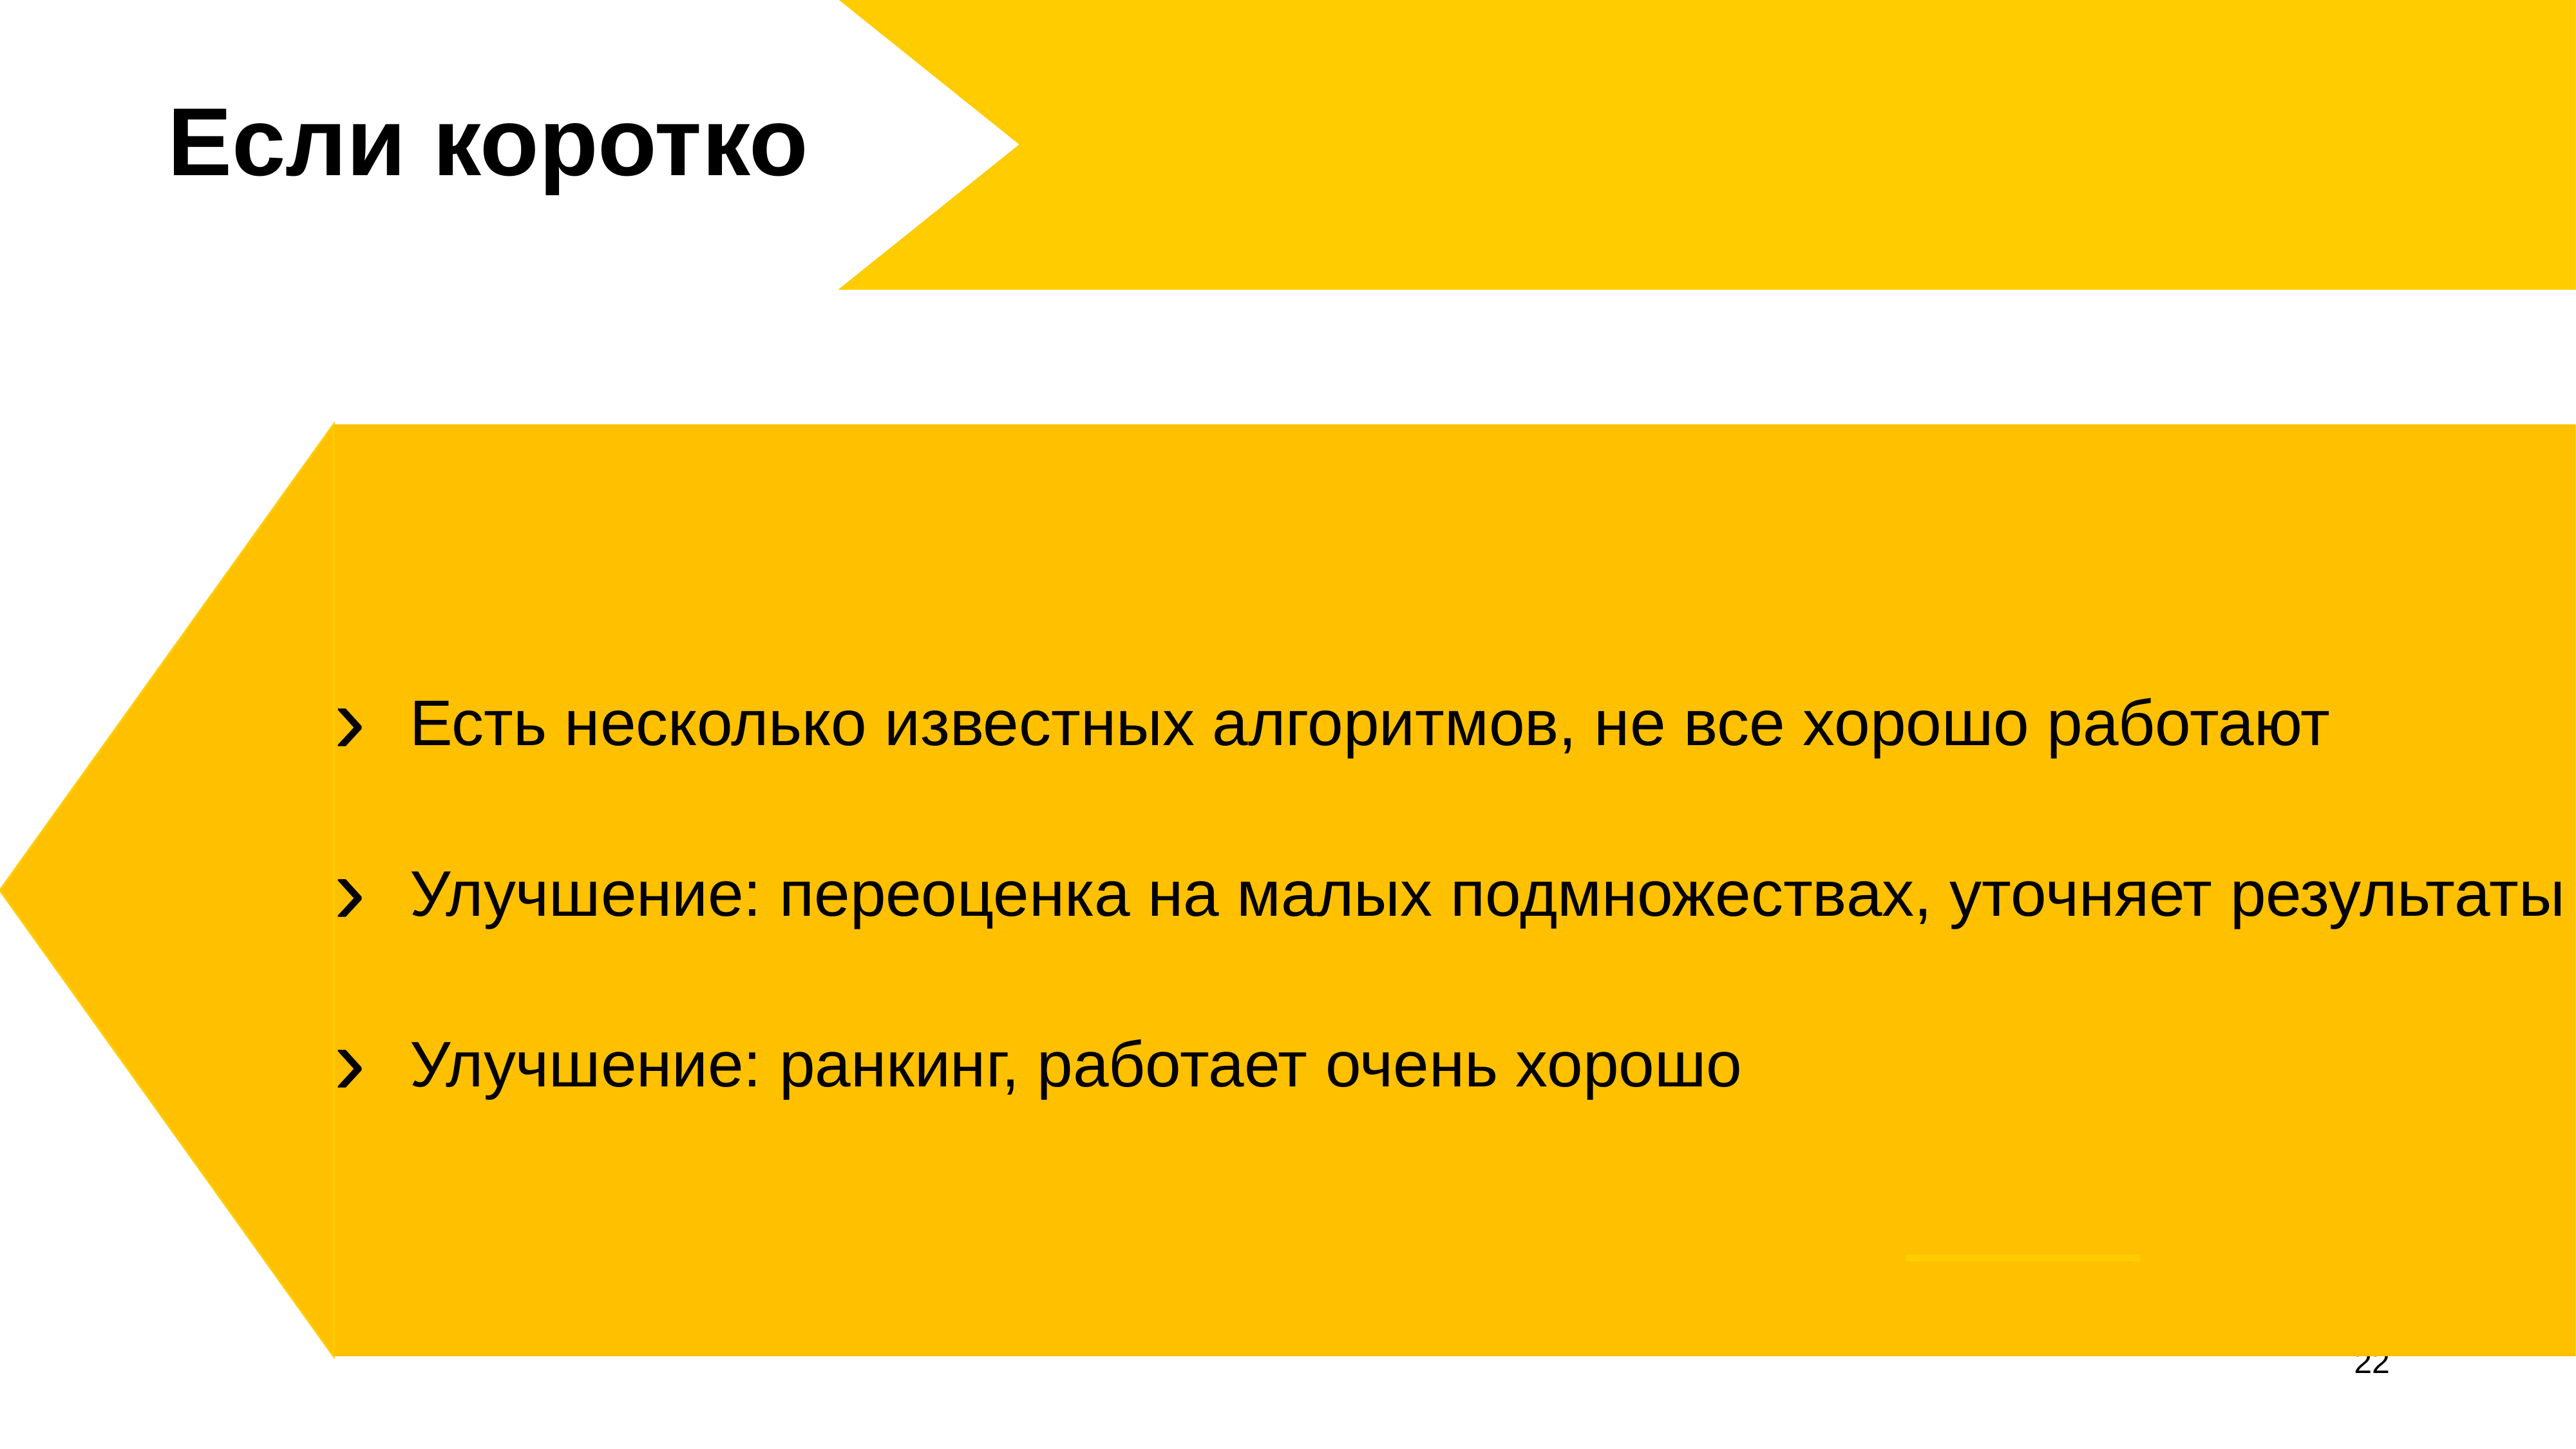

# Если коротко
Есть несколько известных алгоритмов, не все хорошо работают

Улучшение: переоценка на малых подмножествах, уточняет результаты

Улучшение: ранкинг, работает очень хорошо

22